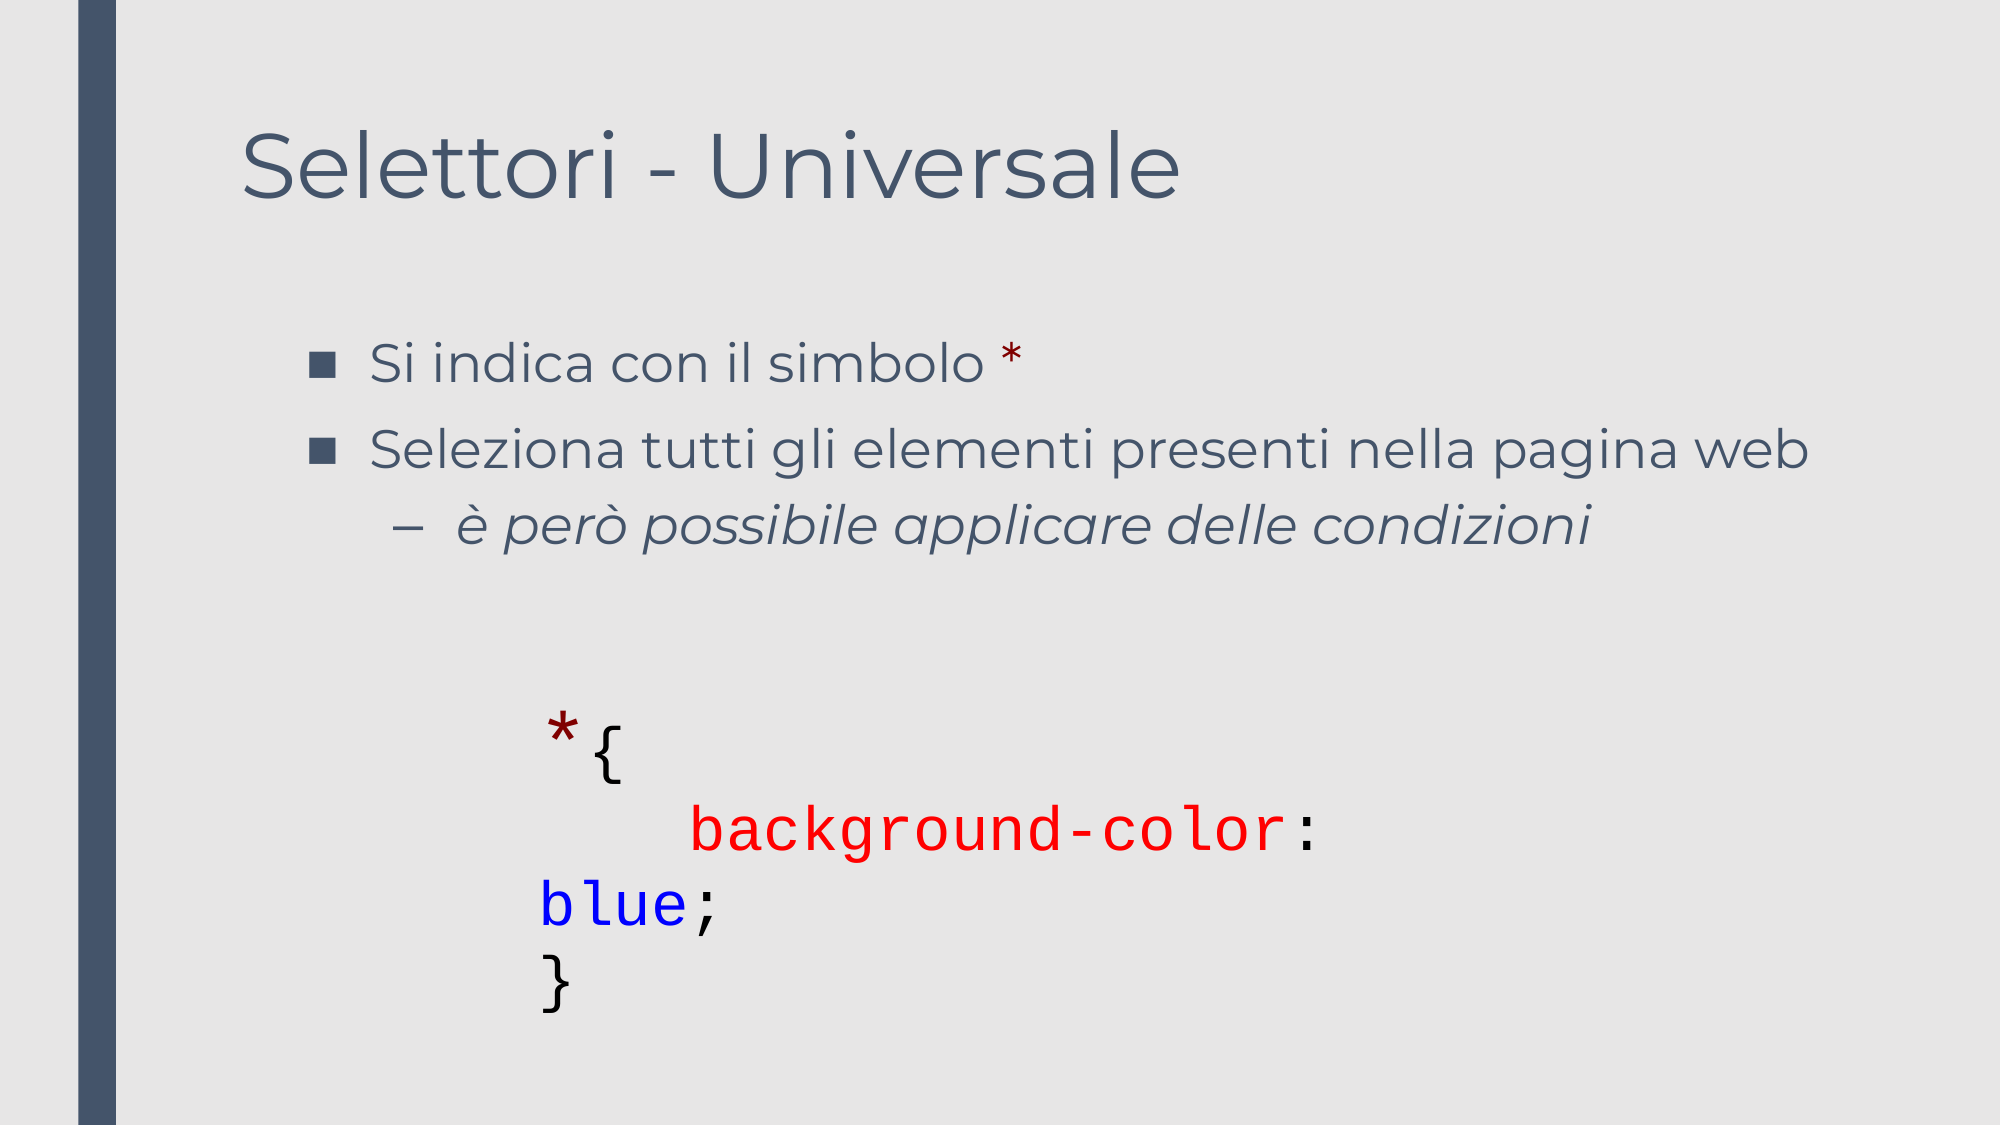

# Selettori - Universale
Si indica con il simbolo *
Seleziona tutti gli elementi presenti nella pagina web
è però possibile applicare delle condizioni
*{
	background-color: blue;
}